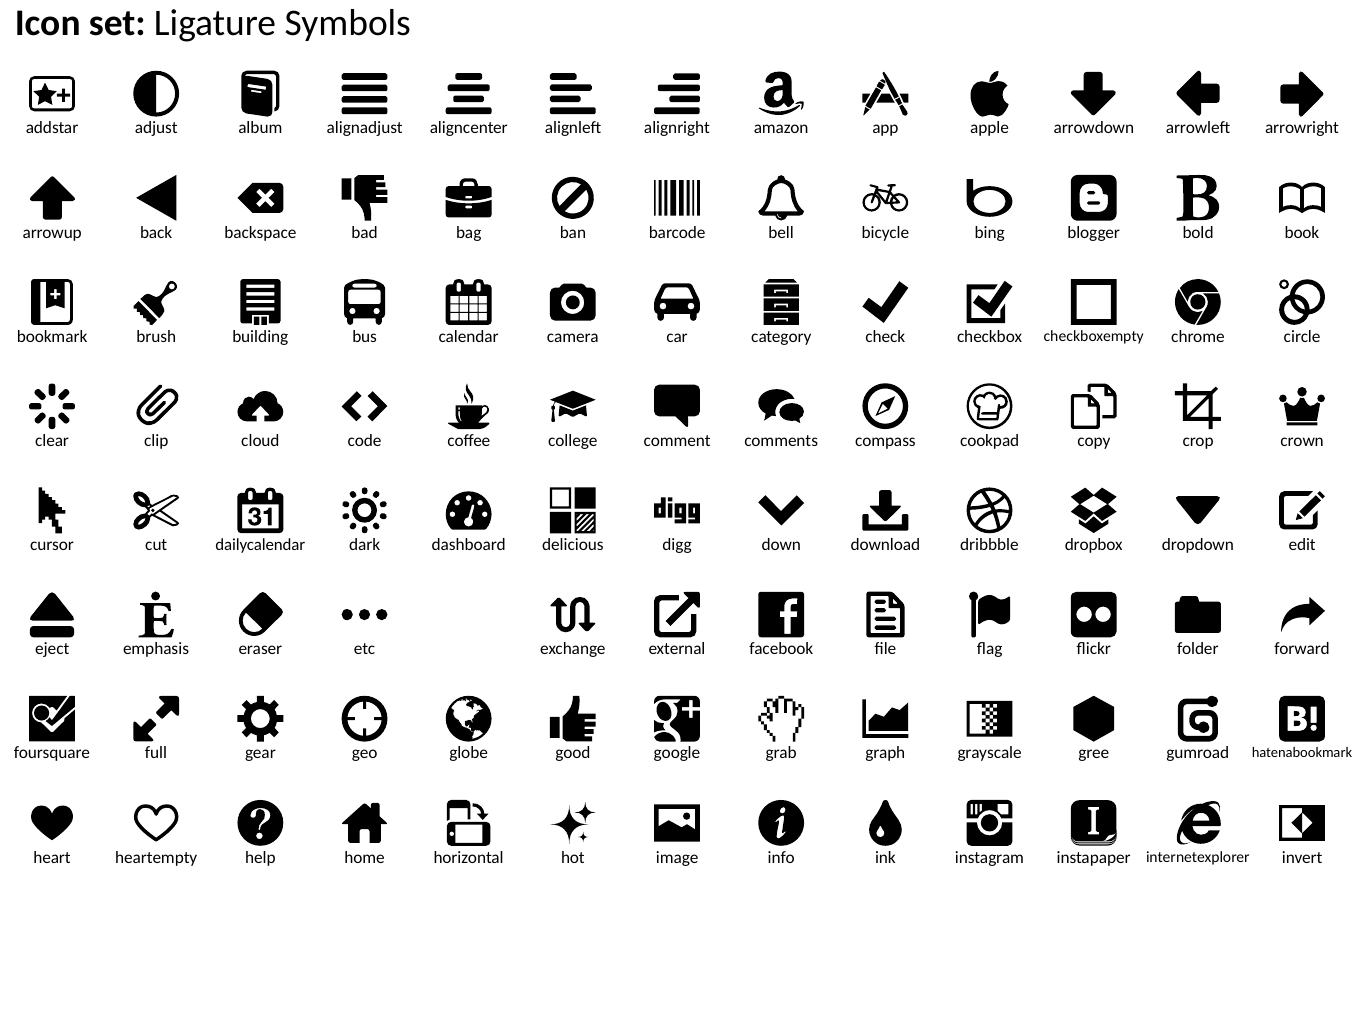

Icon set: Ligature Symbols

addstar
adjust
album
alignadjust
aligncenter
alignleft
alignright
amazon
app
apple
arrowdown
arrowleft
arrowright

arrowup
back
backspace
bad
bag
ban
barcode
bell
bicycle
bing
blogger
bold
book

bookmark
brush
building
bus
calendar
camera
car
category
check
checkbox
checkboxempty
chrome
circle

clear
clip
cloud
code
coffee
college
comment
comments
compass
cookpad
copy
crop
crown

cursor
cut
dailycalendar
dark
dashboard
delicious
digg
down
download
dribbble
dropbox
dropdown
edit

eject
emphasis
eraser
etc
exchange
external
facebook
file
flag
flickr
folder
forward

foursquare
full
gear
geo
globe
good
google
grab
graph
grayscale
gree
gumroad
hatenabookmark

heart
heartempty
help
home
horizontal
hot
image
info
ink
instagram
instapaper
internetexplorer
invert